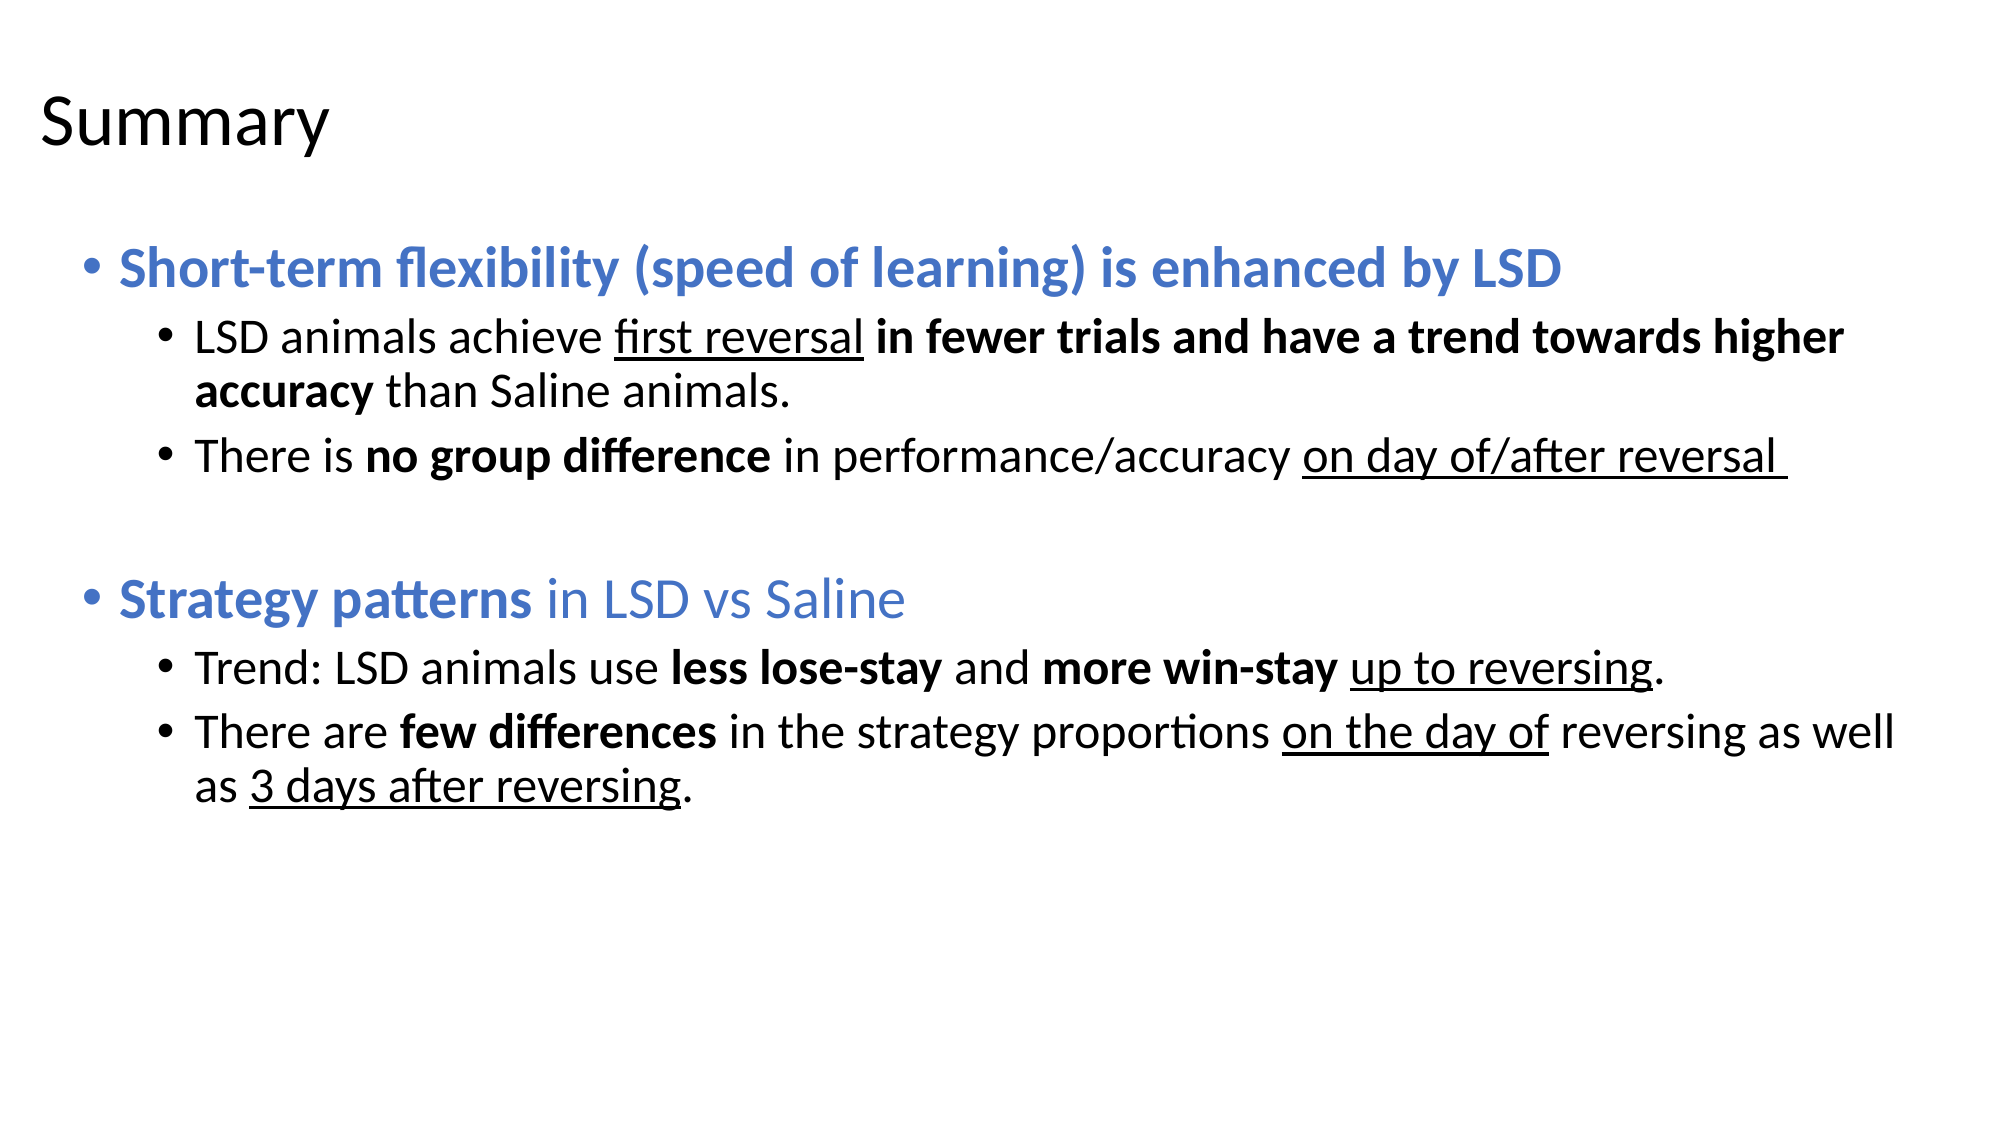

# Summary
Short-term flexibility (speed of learning) is enhanced by LSD
LSD animals achieve first reversal in fewer trials and have a trend towards higher accuracy than Saline animals.
There is no group difference in performance/accuracy on day of/after reversal

Strategy patterns in LSD vs Saline
Trend: LSD animals use less lose-stay and more win-stay up to reversing.
There are few differences in the strategy proportions on the day of reversing as well as 3 days after reversing.